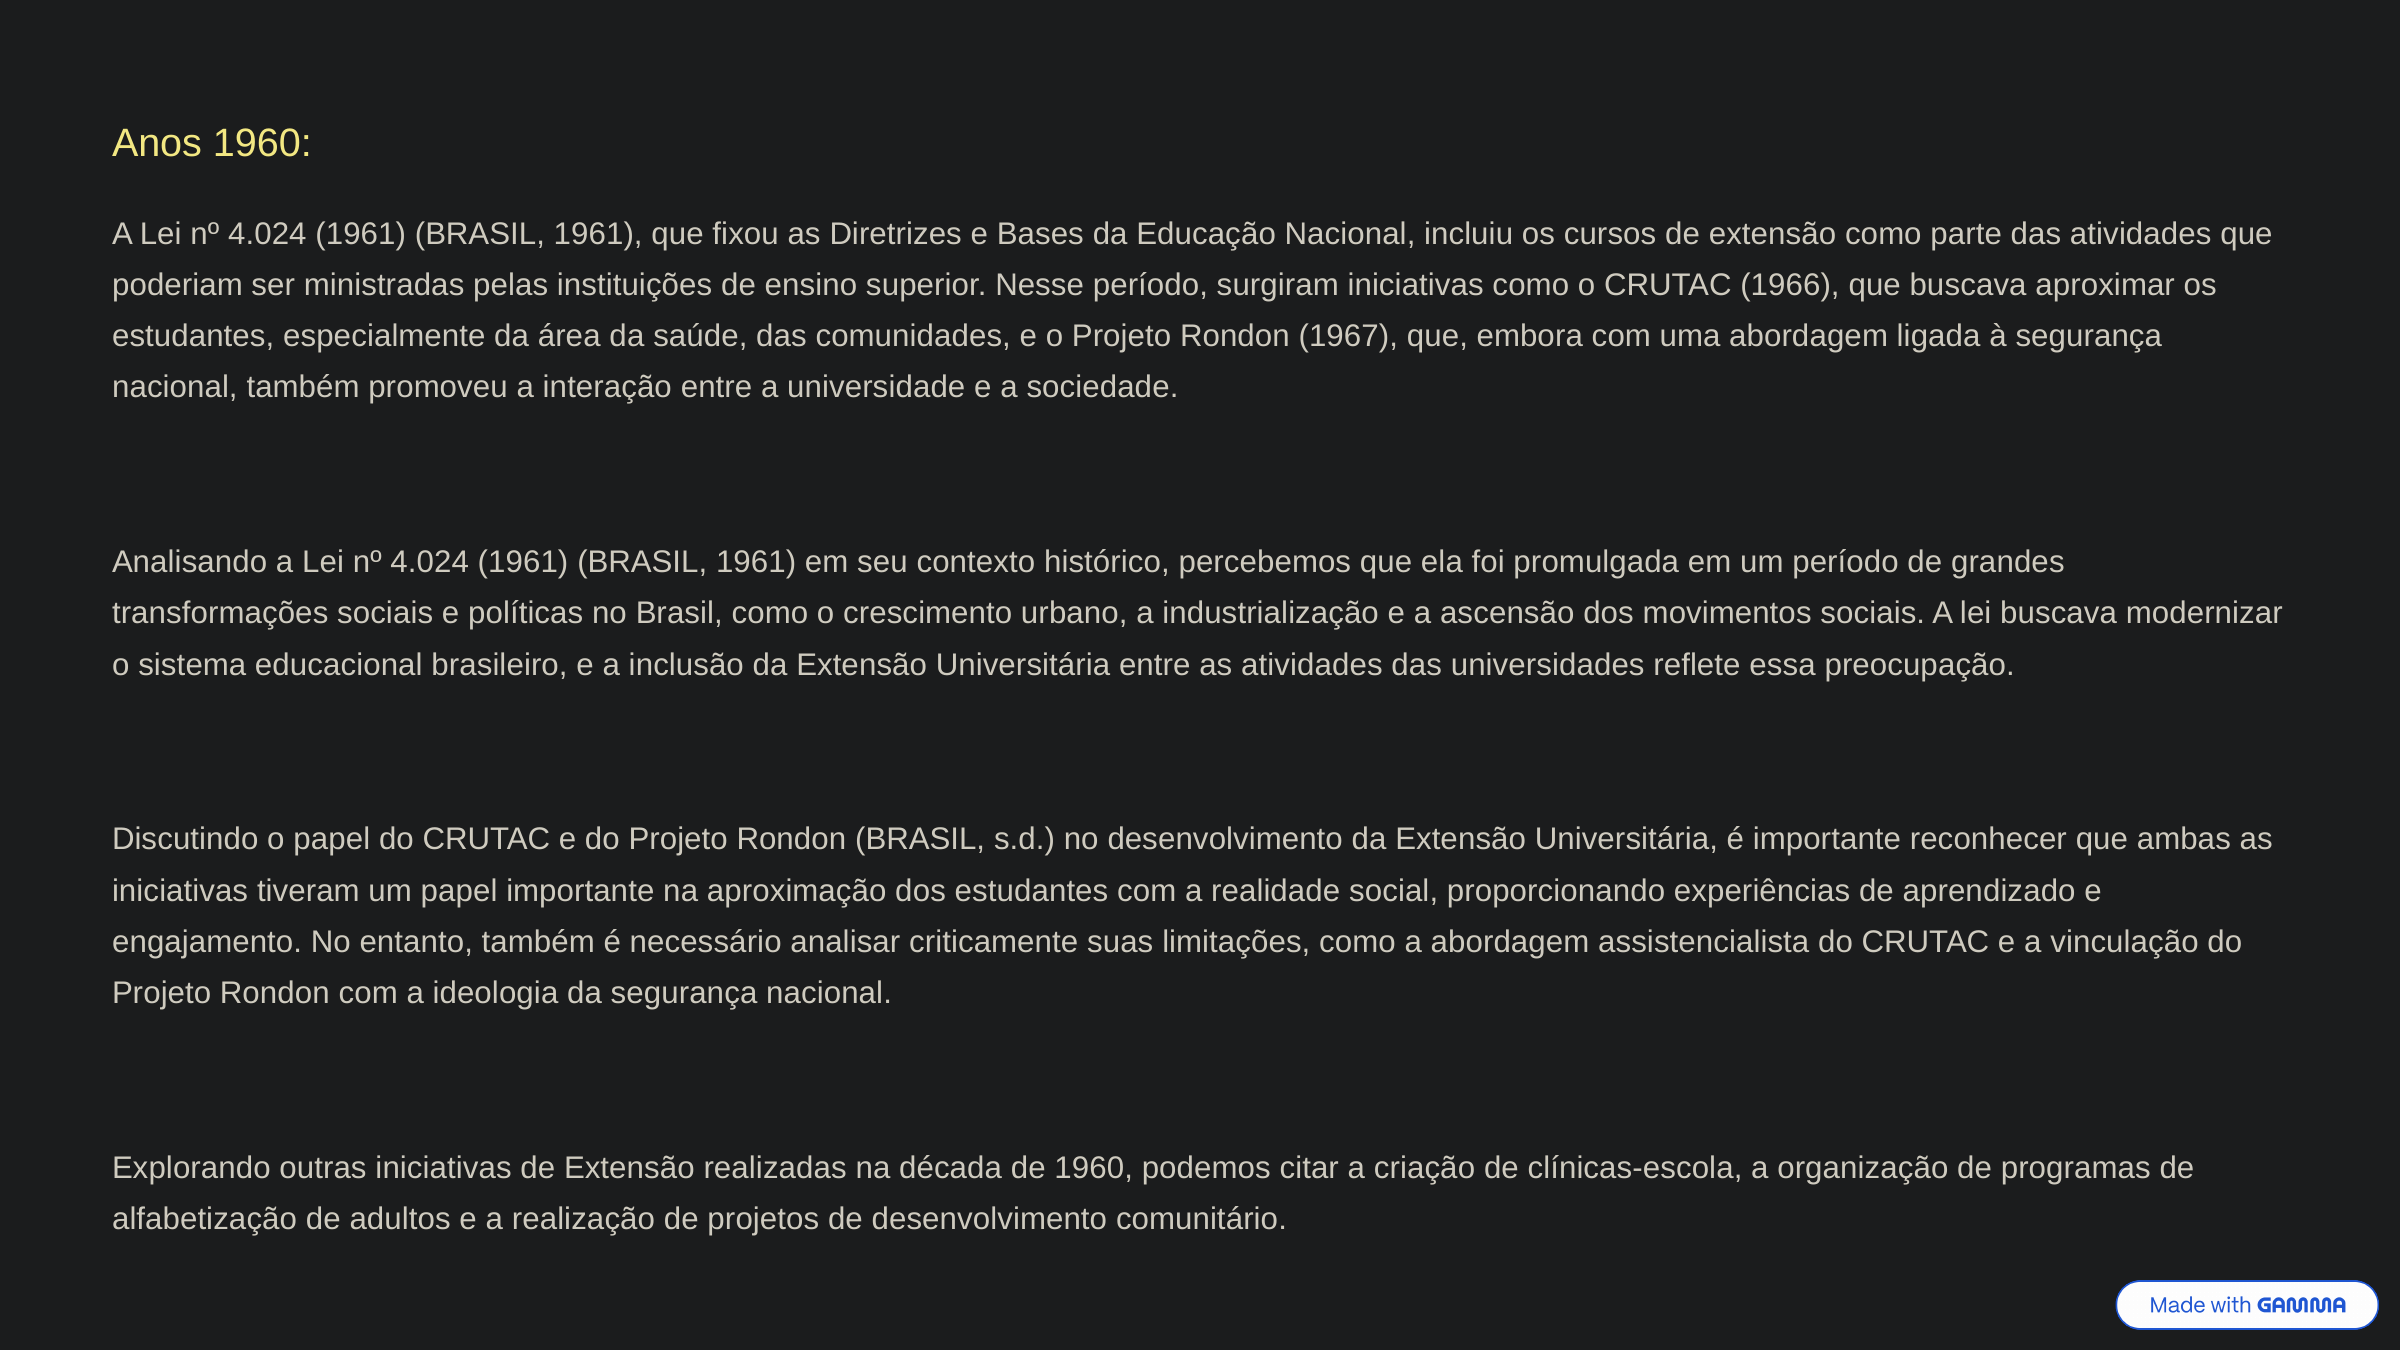

Anos 1960:
A Lei nº 4.024 (1961) (BRASIL, 1961), que fixou as Diretrizes e Bases da Educação Nacional, incluiu os cursos de extensão como parte das atividades que poderiam ser ministradas pelas instituições de ensino superior. Nesse período, surgiram iniciativas como o CRUTAC (1966), que buscava aproximar os estudantes, especialmente da área da saúde, das comunidades, e o Projeto Rondon (1967), que, embora com uma abordagem ligada à segurança nacional, também promoveu a interação entre a universidade e a sociedade.

Analisando a Lei nº 4.024 (1961) (BRASIL, 1961) em seu contexto histórico, percebemos que ela foi promulgada em um período de grandes transformações sociais e políticas no Brasil, como o crescimento urbano, a industrialização e a ascensão dos movimentos sociais. A lei buscava modernizar o sistema educacional brasileiro, e a inclusão da Extensão Universitária entre as atividades das universidades reflete essa preocupação.

Discutindo o papel do CRUTAC e do Projeto Rondon (BRASIL, s.d.) no desenvolvimento da Extensão Universitária, é importante reconhecer que ambas as iniciativas tiveram um papel importante na aproximação dos estudantes com a realidade social, proporcionando experiências de aprendizado e engajamento. No entanto, também é necessário analisar criticamente suas limitações, como a abordagem assistencialista do CRUTAC e a vinculação do Projeto Rondon com a ideologia da segurança nacional.

Explorando outras iniciativas de Extensão realizadas na década de 1960, podemos citar a criação de clínicas-escola, a organização de programas de alfabetização de adultos e a realização de projetos de desenvolvimento comunitário.